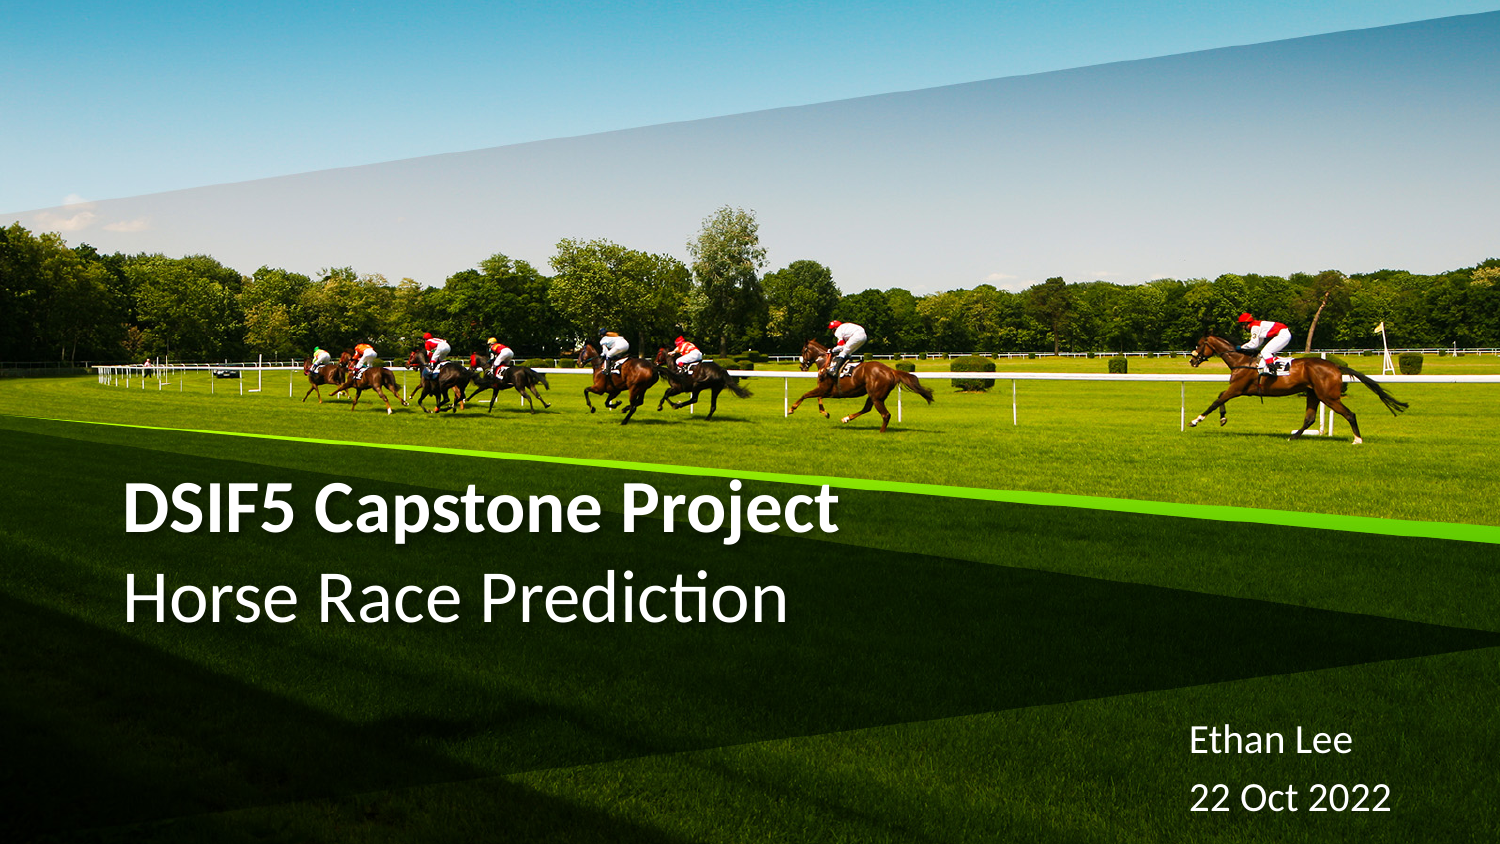

# DSIF5 Capstone Project Horse Race Prediction
Ethan Lee
22 Oct 2022